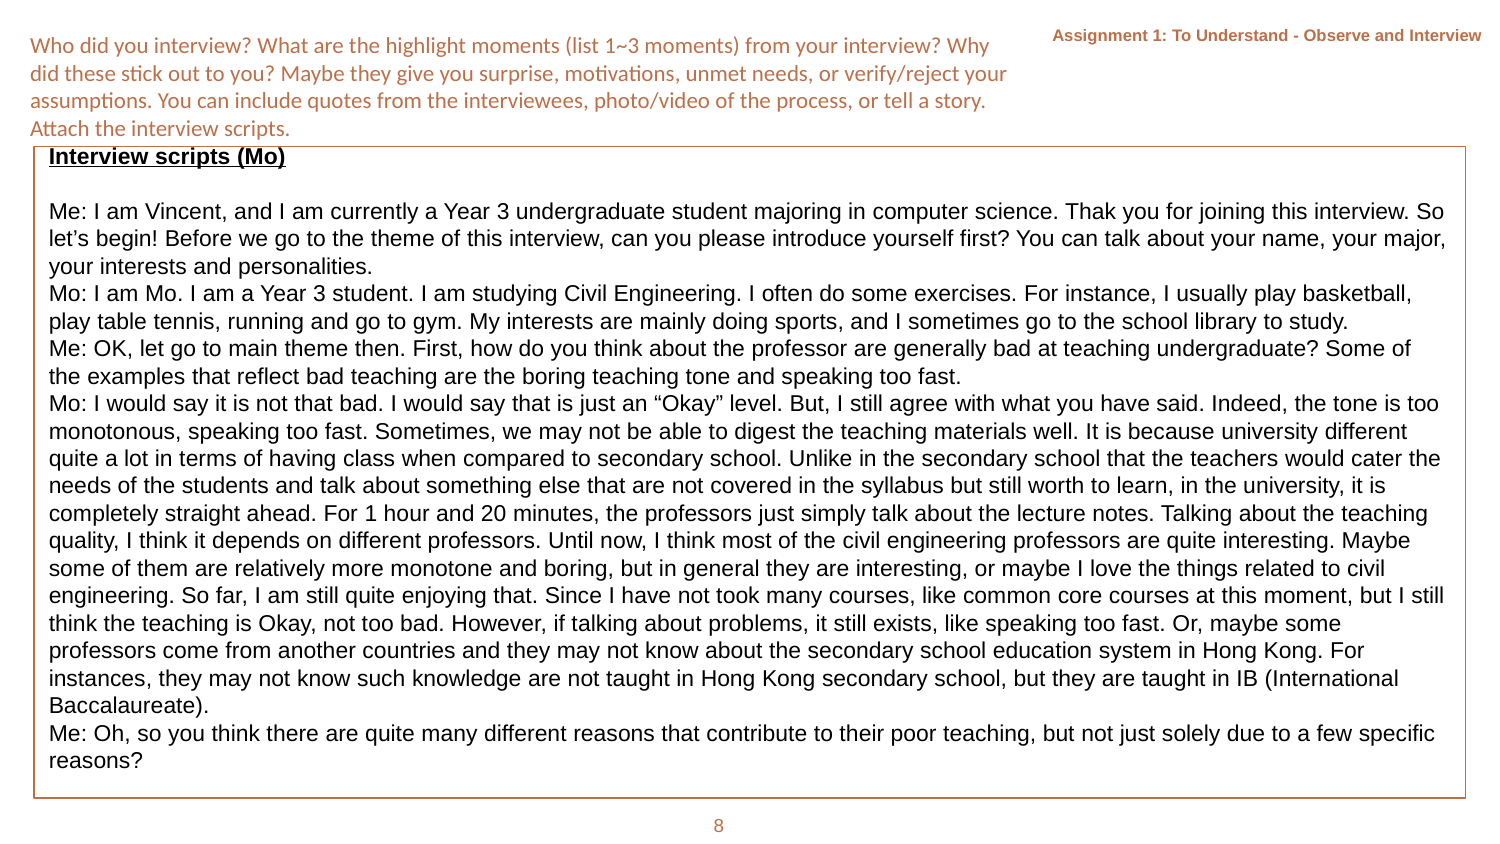

Assignment 1: To Understand - Observe and Interview

Who did you interview? What are the highlight moments (list 1~3 moments) from your interview? Why did these stick out to you? Maybe they give you surprise, motivations, unmet needs, or verify/reject your assumptions. You can include quotes from the interviewees, photo/video of the process, or tell a story. Attach the interview scripts.
Interview scripts (Mo)

Me: I am Vincent, and I am currently a Year 3 undergraduate student majoring in computer science. Thak you for joining this interview. So let’s begin! Before we go to the theme of this interview, can you please introduce yourself first? You can talk about your name, your major, your interests and personalities.
Mo: I am Mo. I am a Year 3 student. I am studying Civil Engineering. I often do some exercises. For instance, I usually play basketball, play table tennis, running and go to gym. My interests are mainly doing sports, and I sometimes go to the school library to study.
Me: OK, let go to main theme then. First, how do you think about the professor are generally bad at teaching undergraduate? Some of the examples that reflect bad teaching are the boring teaching tone and speaking too fast.
Mo: I would say it is not that bad. I would say that is just an “Okay” level. But, I still agree with what you have said. Indeed, the tone is too monotonous, speaking too fast. Sometimes, we may not be able to digest the teaching materials well. It is because university different quite a lot in terms of having class when compared to secondary school. Unlike in the secondary school that the teachers would cater the needs of the students and talk about something else that are not covered in the syllabus but still worth to learn, in the university, it is completely straight ahead. For 1 hour and 20 minutes, the professors just simply talk about the lecture notes. Talking about the teaching quality, I think it depends on different professors. Until now, I think most of the civil engineering professors are quite interesting. Maybe some of them are relatively more monotone and boring, but in general they are interesting, or maybe I love the things related to civil engineering. So far, I am still quite enjoying that. Since I have not took many courses, like common core courses at this moment, but I still think the teaching is Okay, not too bad. However, if talking about problems, it still exists, like speaking too fast. Or, maybe some professors come from another countries and they may not know about the secondary school education system in Hong Kong. For instances, they may not know such knowledge are not taught in Hong Kong secondary school, but they are taught in IB (International Baccalaureate).
Me: Oh, so you think there are quite many different reasons that contribute to their poor teaching, but not just solely due to a few specific reasons?

8